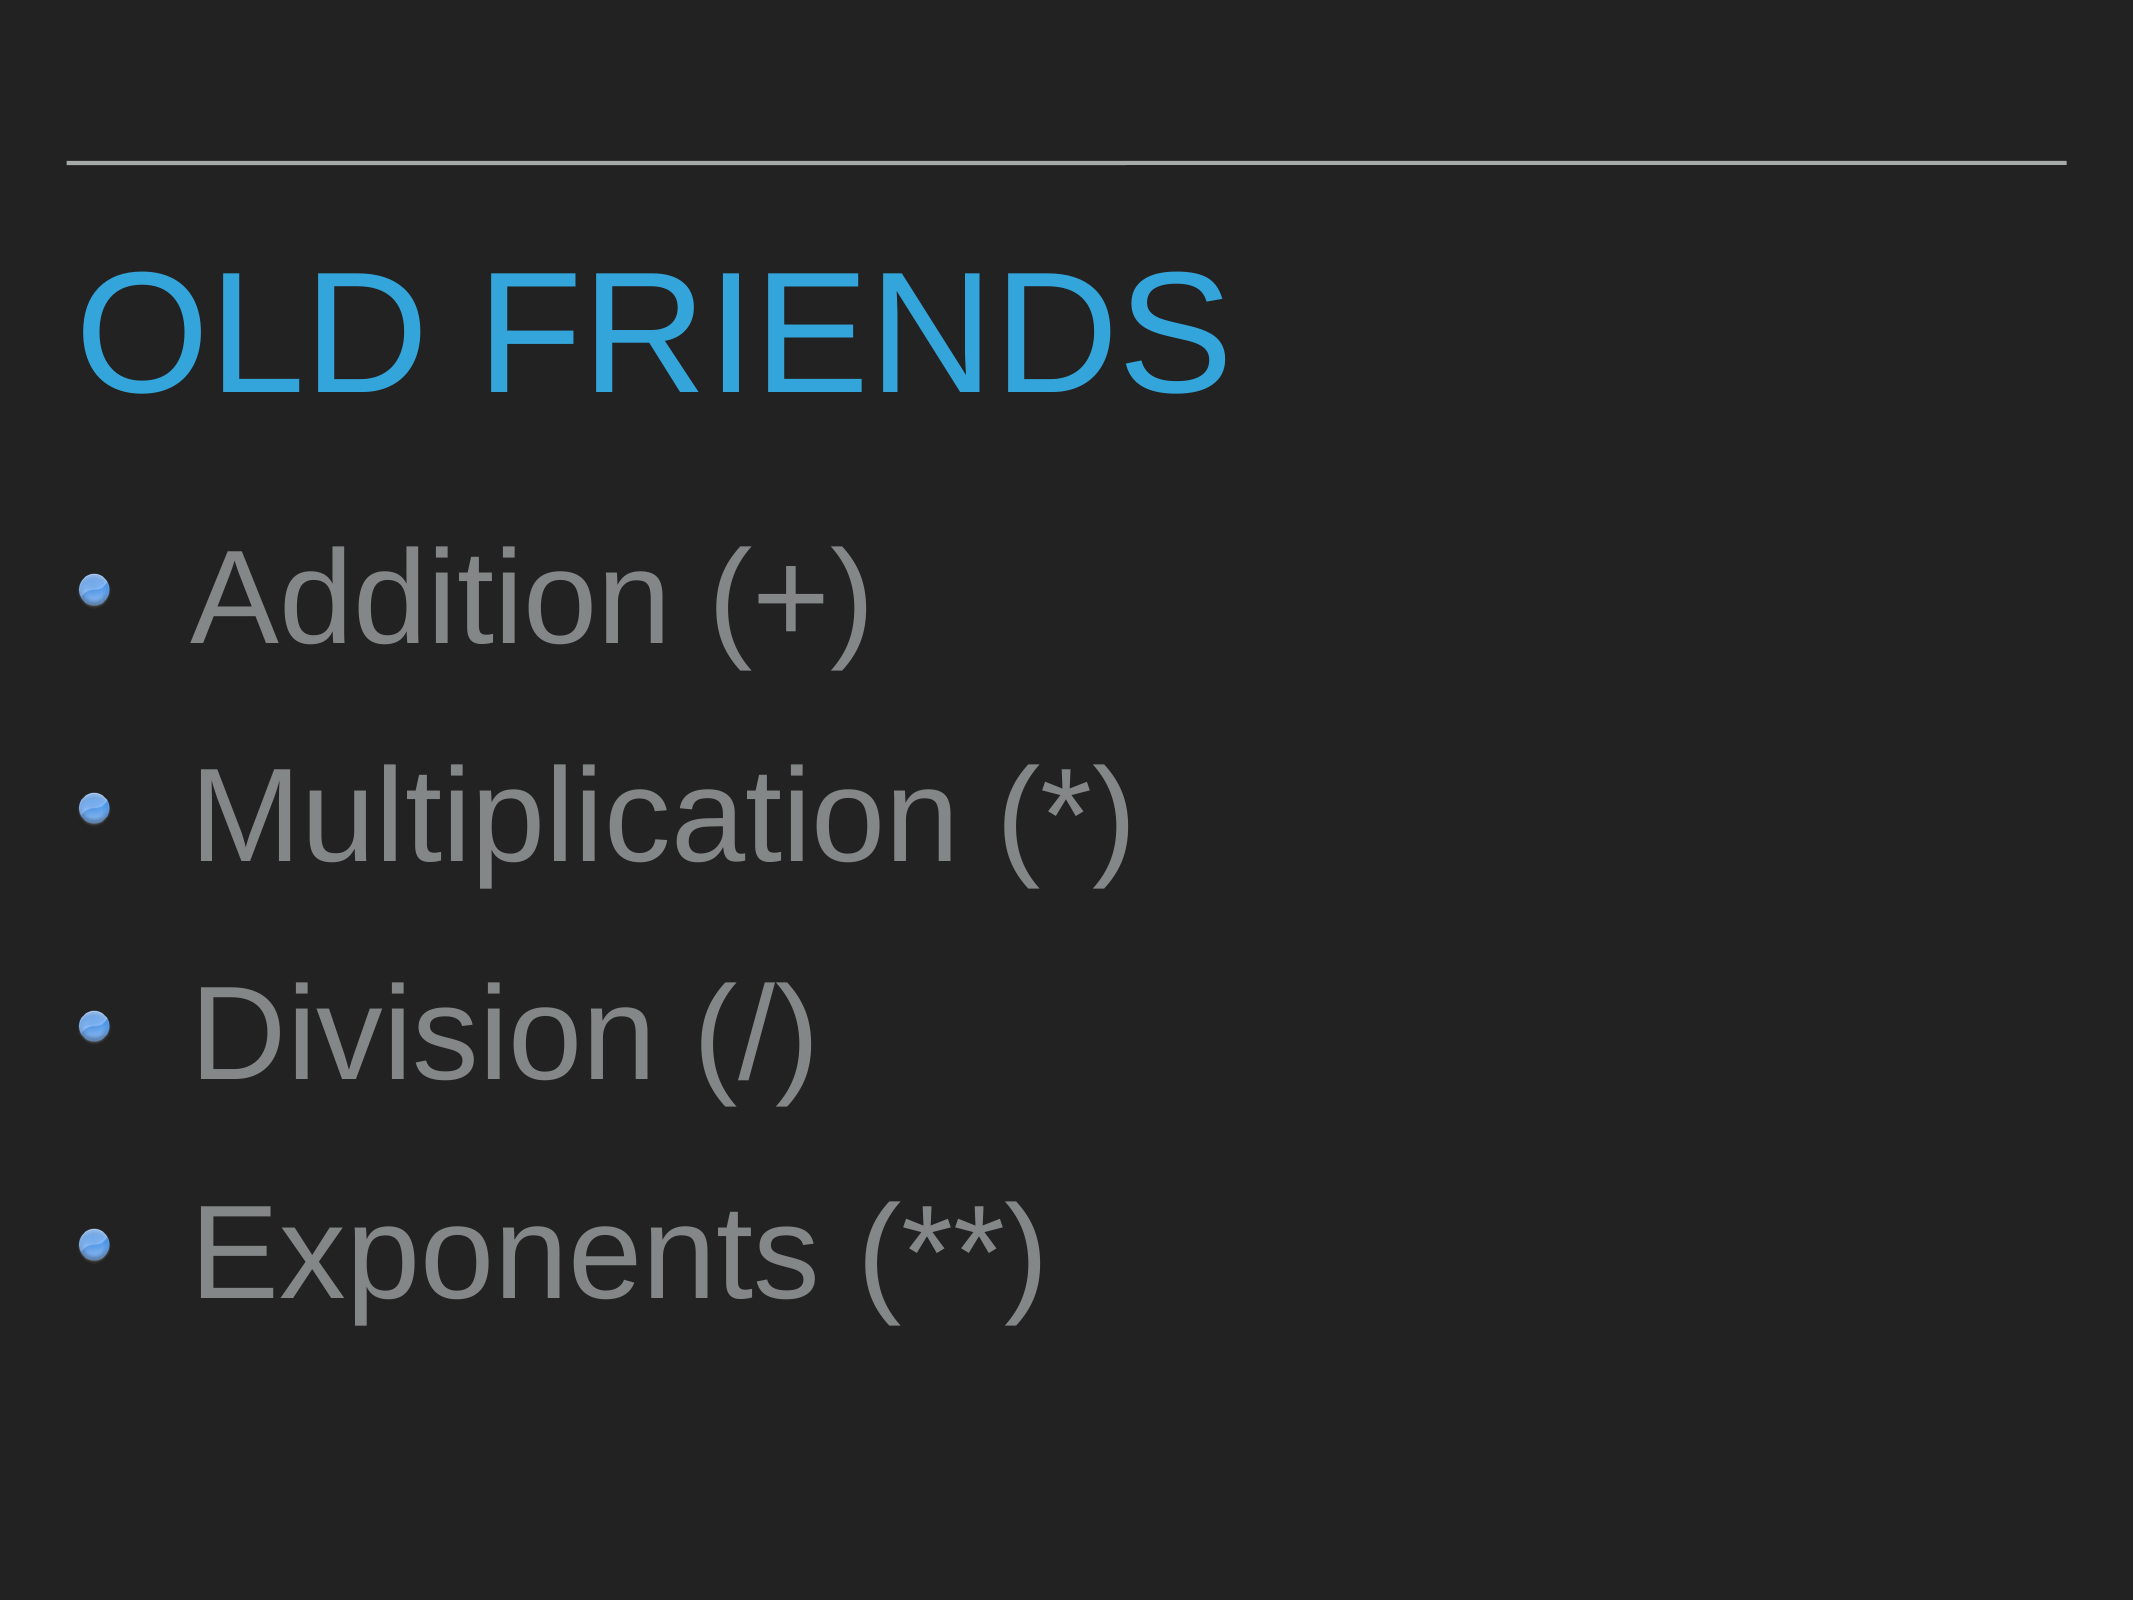

# Old Friends
Addition (+)
Multiplication (*)
Division (/)
Exponents (**)